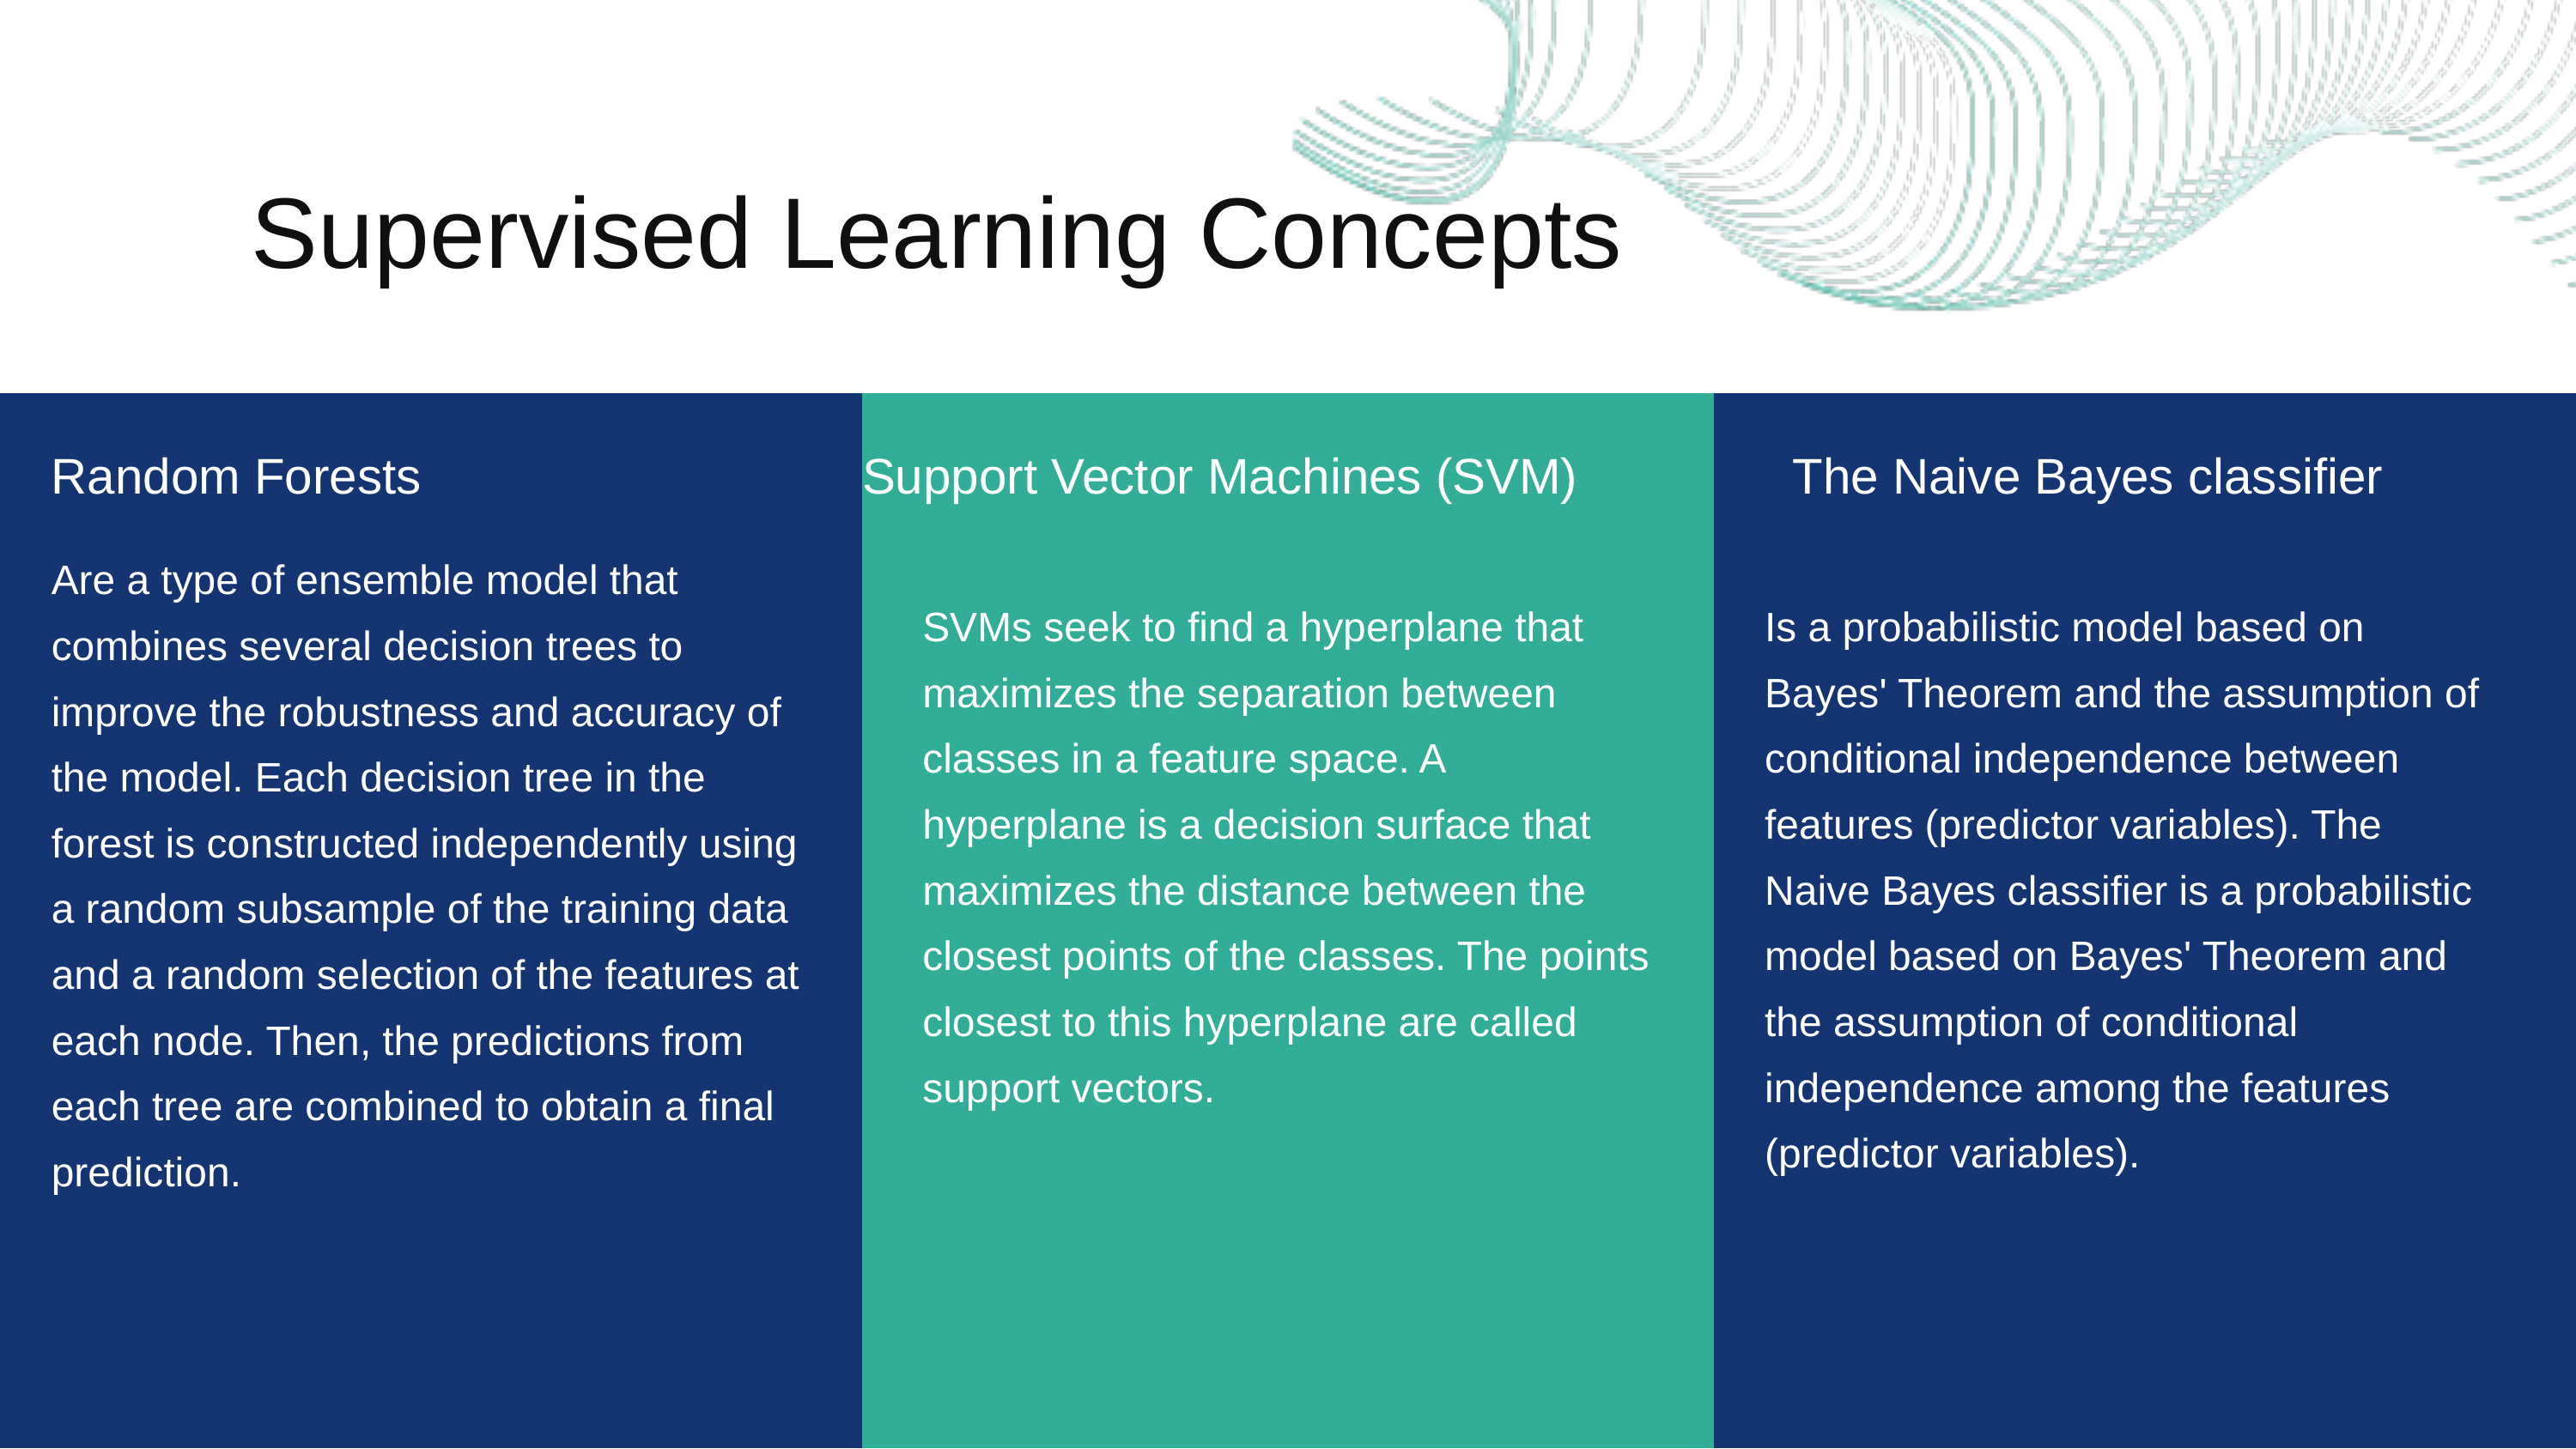

Supervised Learning Concepts

Random Forests
Support Vector Machines (SVM)
The Naive Bayes classifier
Are a type of ensemble model that combines several decision trees to improve the robustness and accuracy of the model. Each decision tree in the forest is constructed independently using a random subsample of the training data and a random selection of the features at each node. Then, the predictions from each tree are combined to obtain a final prediction.
SVMs seek to find a hyperplane that maximizes the separation between classes in a feature space. A hyperplane is a decision surface that maximizes the distance between the closest points of the classes. The points closest to this hyperplane are called support vectors.

Is a probabilistic model based on Bayes' Theorem and the assumption of conditional independence between features (predictor variables). The Naive Bayes classifier is a probabilistic model based on Bayes' Theorem and the assumption of conditional independence among the features (predictor variables).